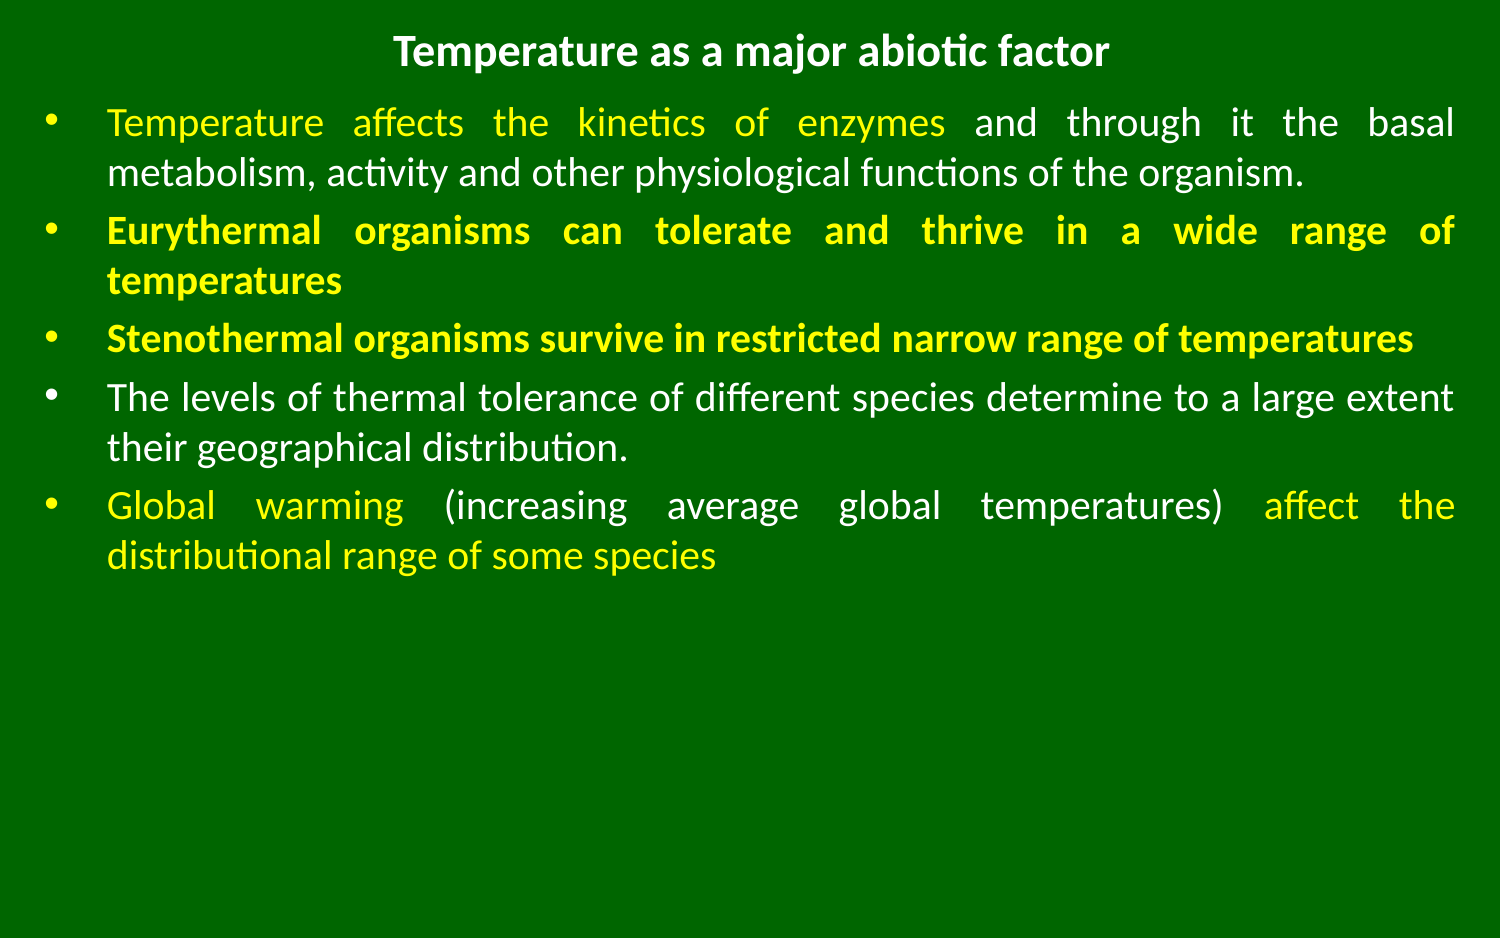

# Temperature as a major abiotic factor
Temperature affects the kinetics of enzymes and through it the basal metabolism, activity and other physiological functions of the organism.
Eurythermal organisms can tolerate and thrive in a wide range of temperatures
Stenothermal organisms survive in restricted narrow range of temperatures
The levels of thermal tolerance of different species determine to a large extent their geographical distribution.
Global warming (increasing average global temperatures) affect the distributional range of some species